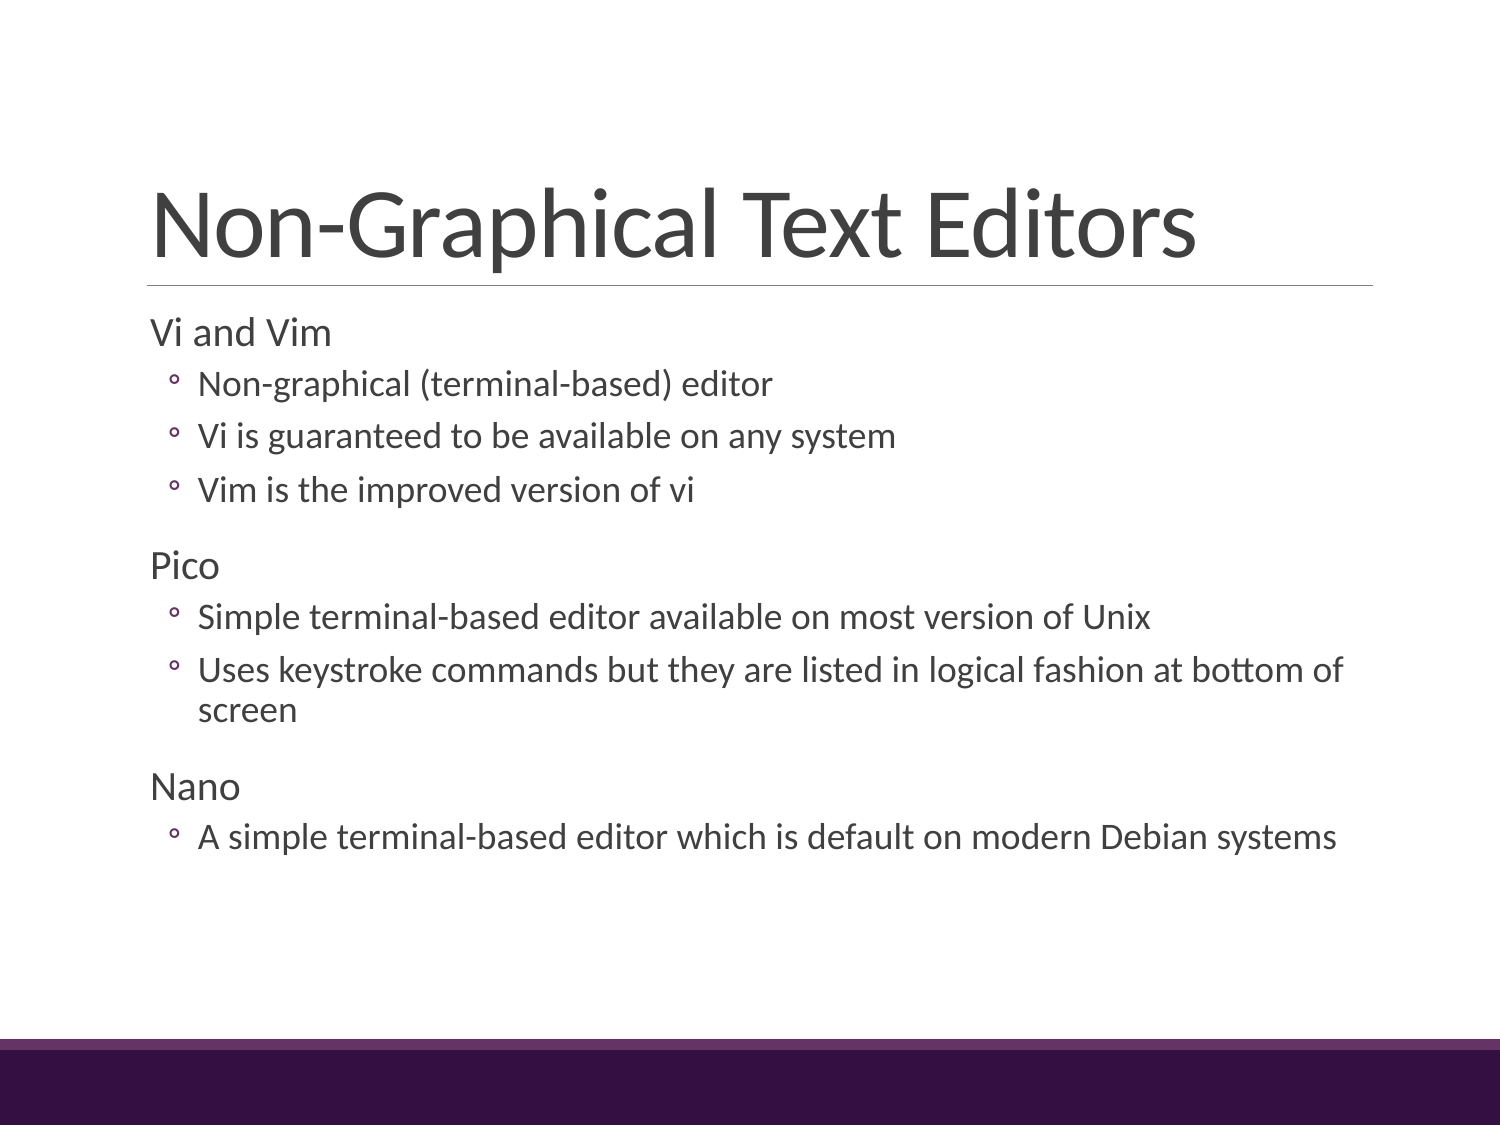

# Non-Graphical Text Editors
Vi and Vim
Non-graphical (terminal-based) editor
Vi is guaranteed to be available on any system
Vim is the improved version of vi
Pico
Simple terminal-based editor available on most version of Unix
Uses keystroke commands but they are listed in logical fashion at bottom of screen
Nano
A simple terminal-based editor which is default on modern Debian systems